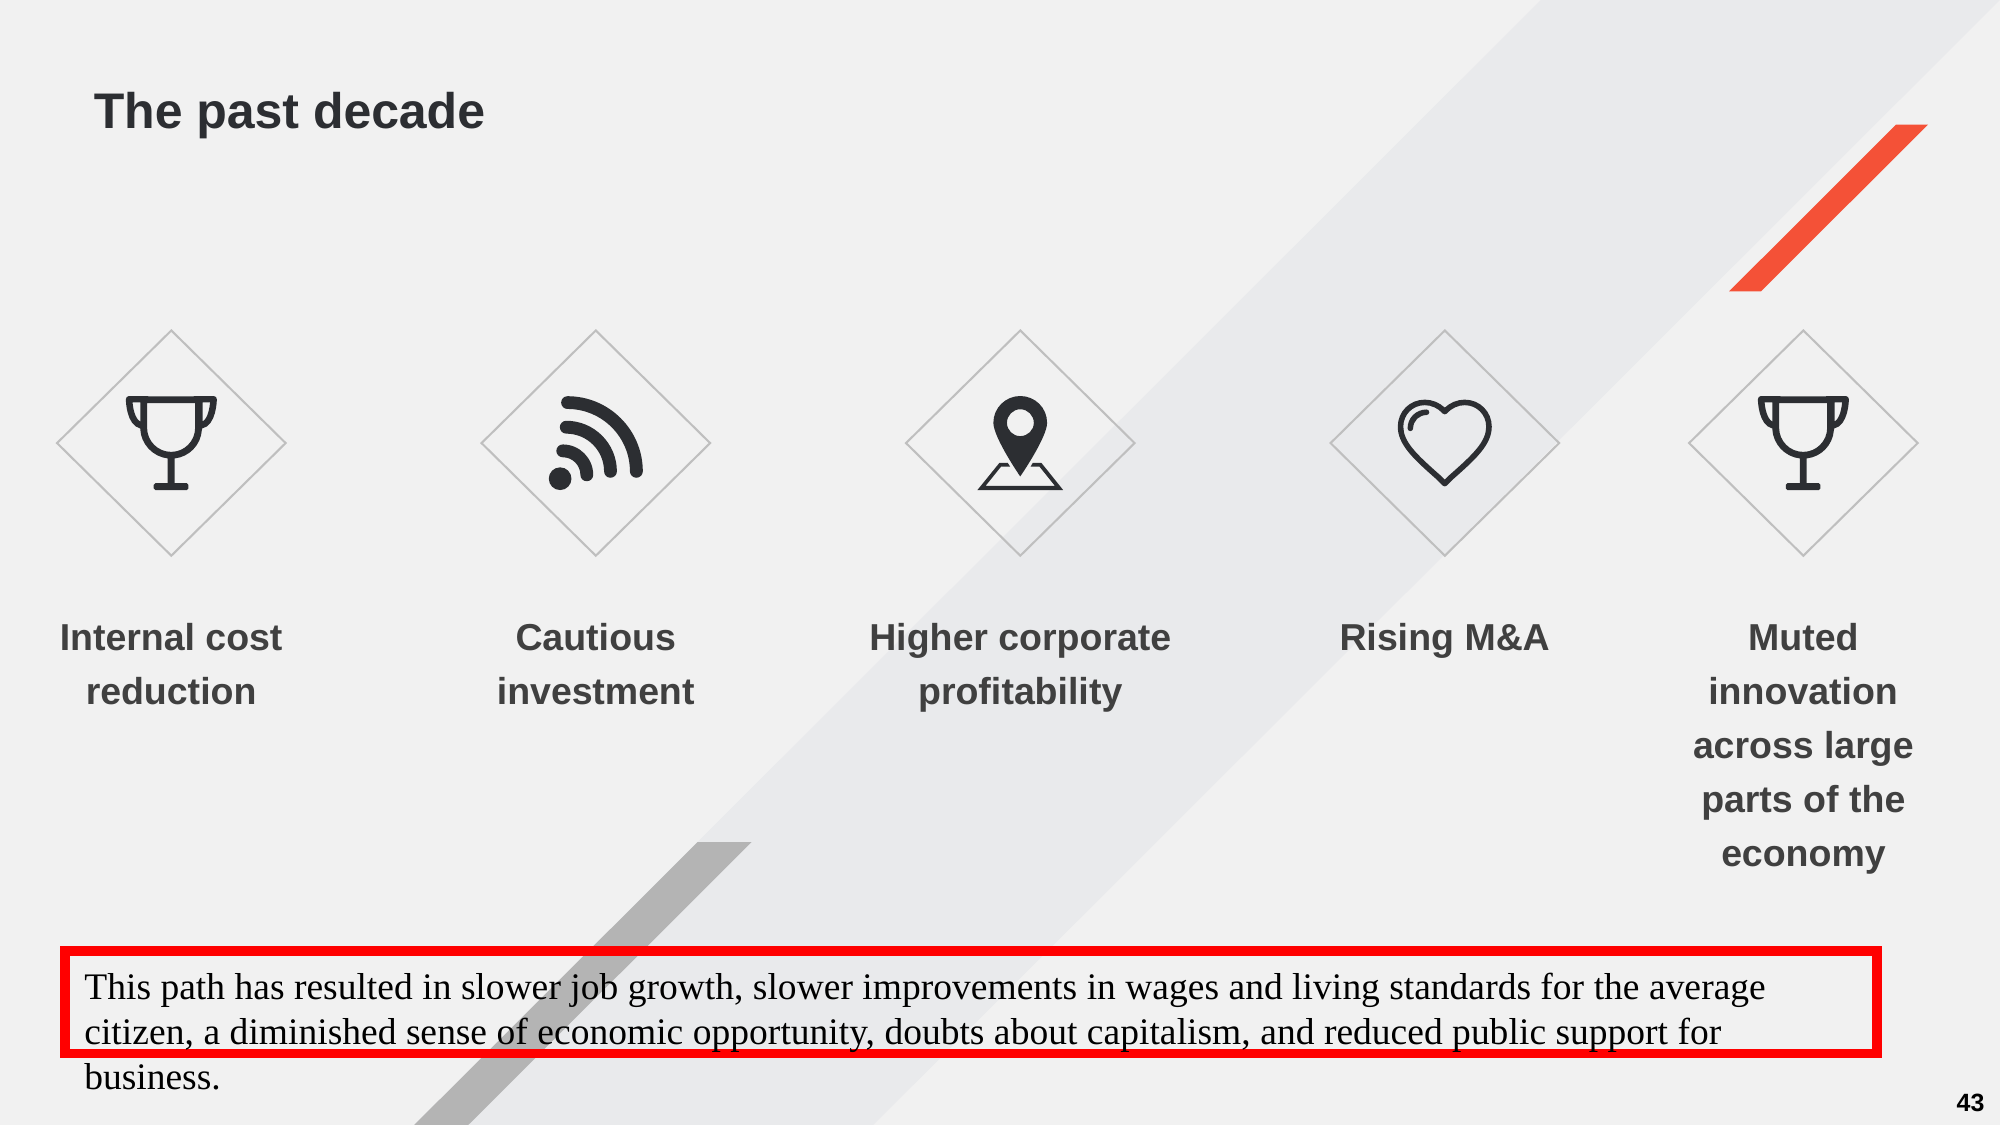

The past decade

Internal cost reduction
Cautious investment
Higher corporate profitability
Rising M&A
Muted innovation across large parts of the economy

This path has resulted in slower job growth, slower improvements in wages and living standards for the average citizen, a diminished sense of economic opportunity, doubts about capitalism, and reduced public support for business.
43